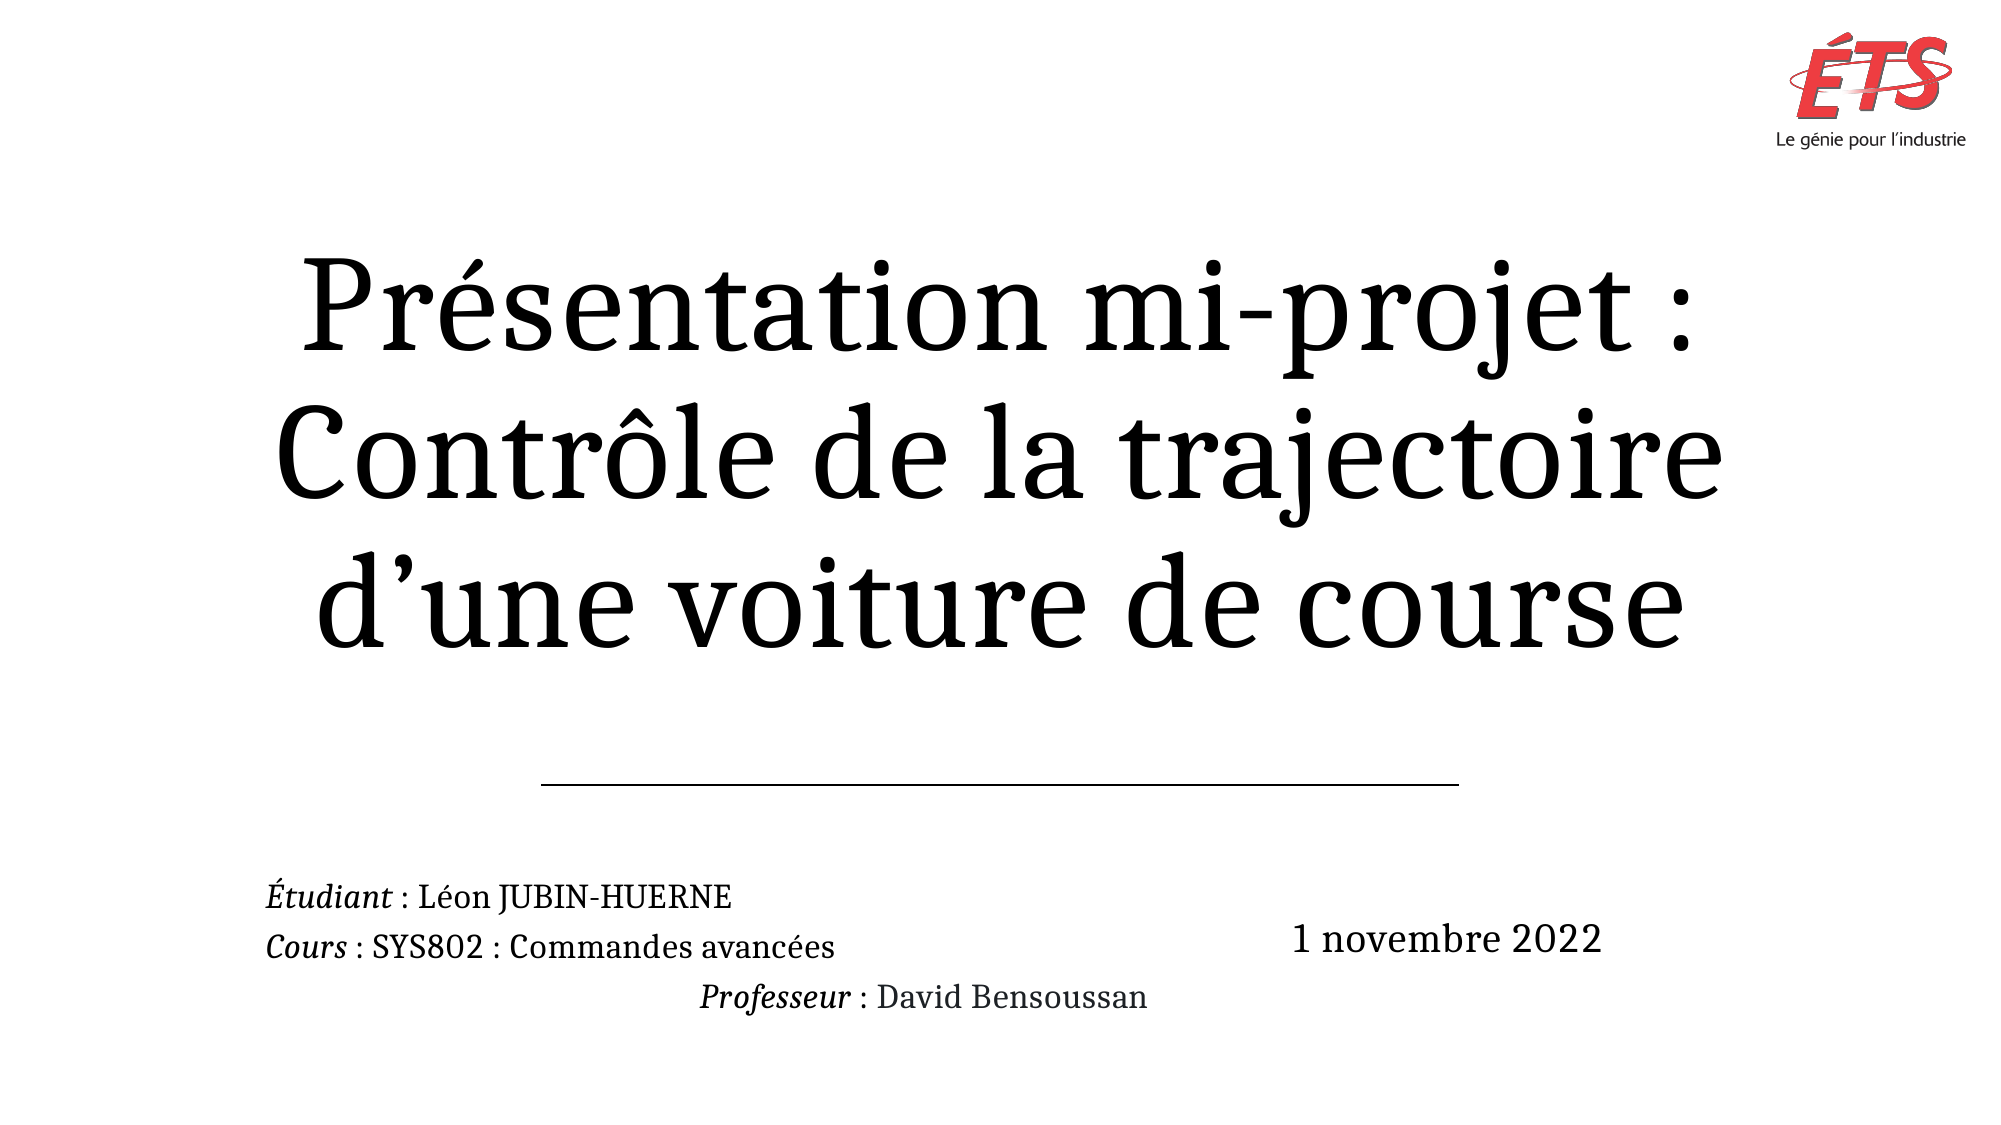

# Présentation mi-projet : Contrôle de la trajectoire d’une voiture de course
Étudiant : Léon JUBIN-HUERNE
Cours : SYS802 : Commandes avancées                                                                                                                                                                             Professeur : David Bensoussan
1 novembre 2022